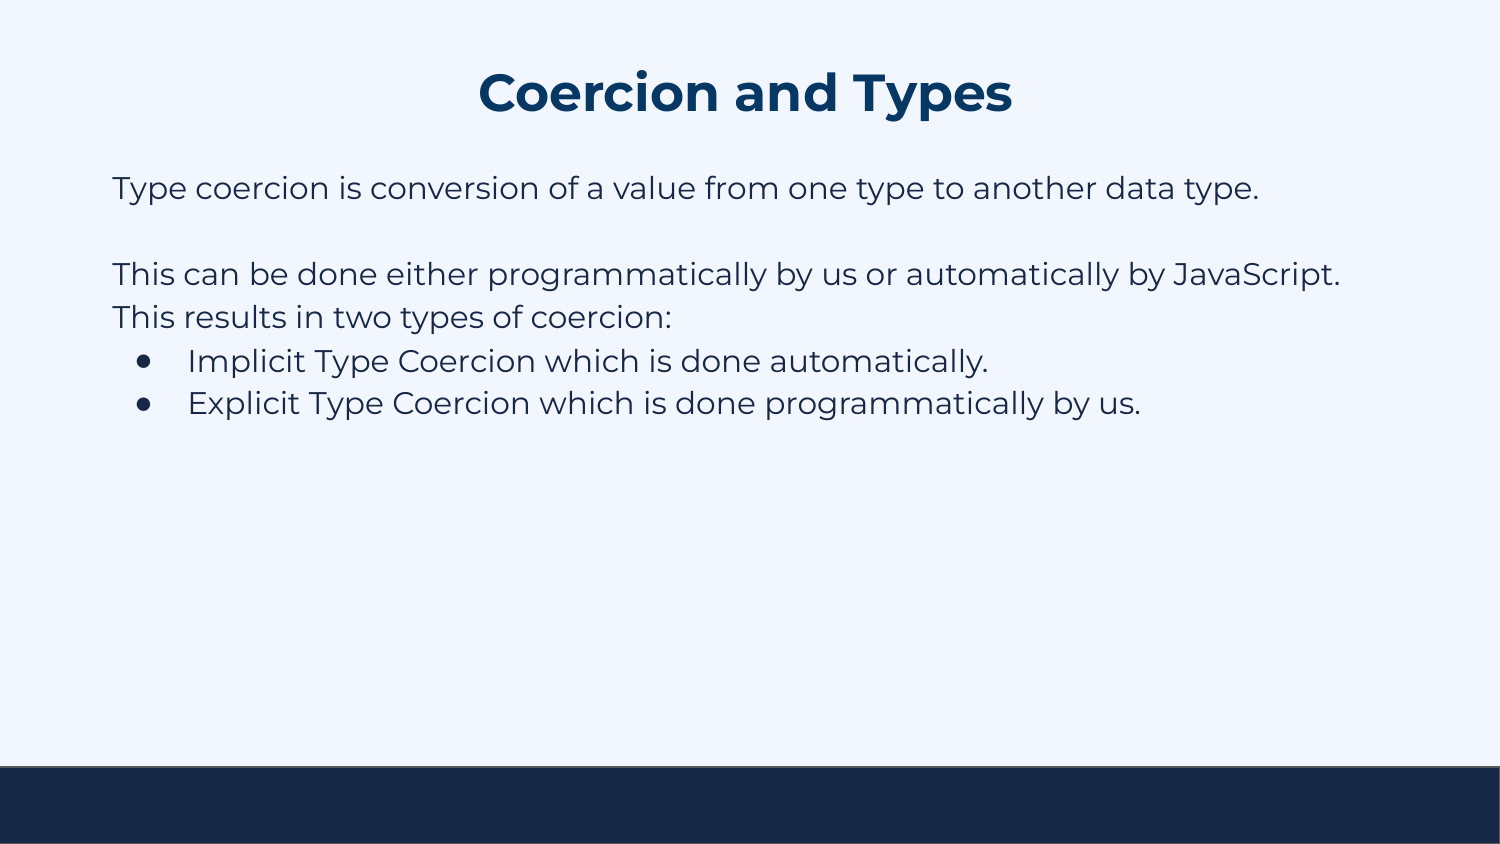

# Coercion and Types
Type coercion is conversion of a value from one type to another data type.

This can be done either programmatically by us or automatically by JavaScript. This results in two types of coercion:
Implicit Type Coercion which is done automatically.
Explicit Type Coercion which is done programmatically by us.